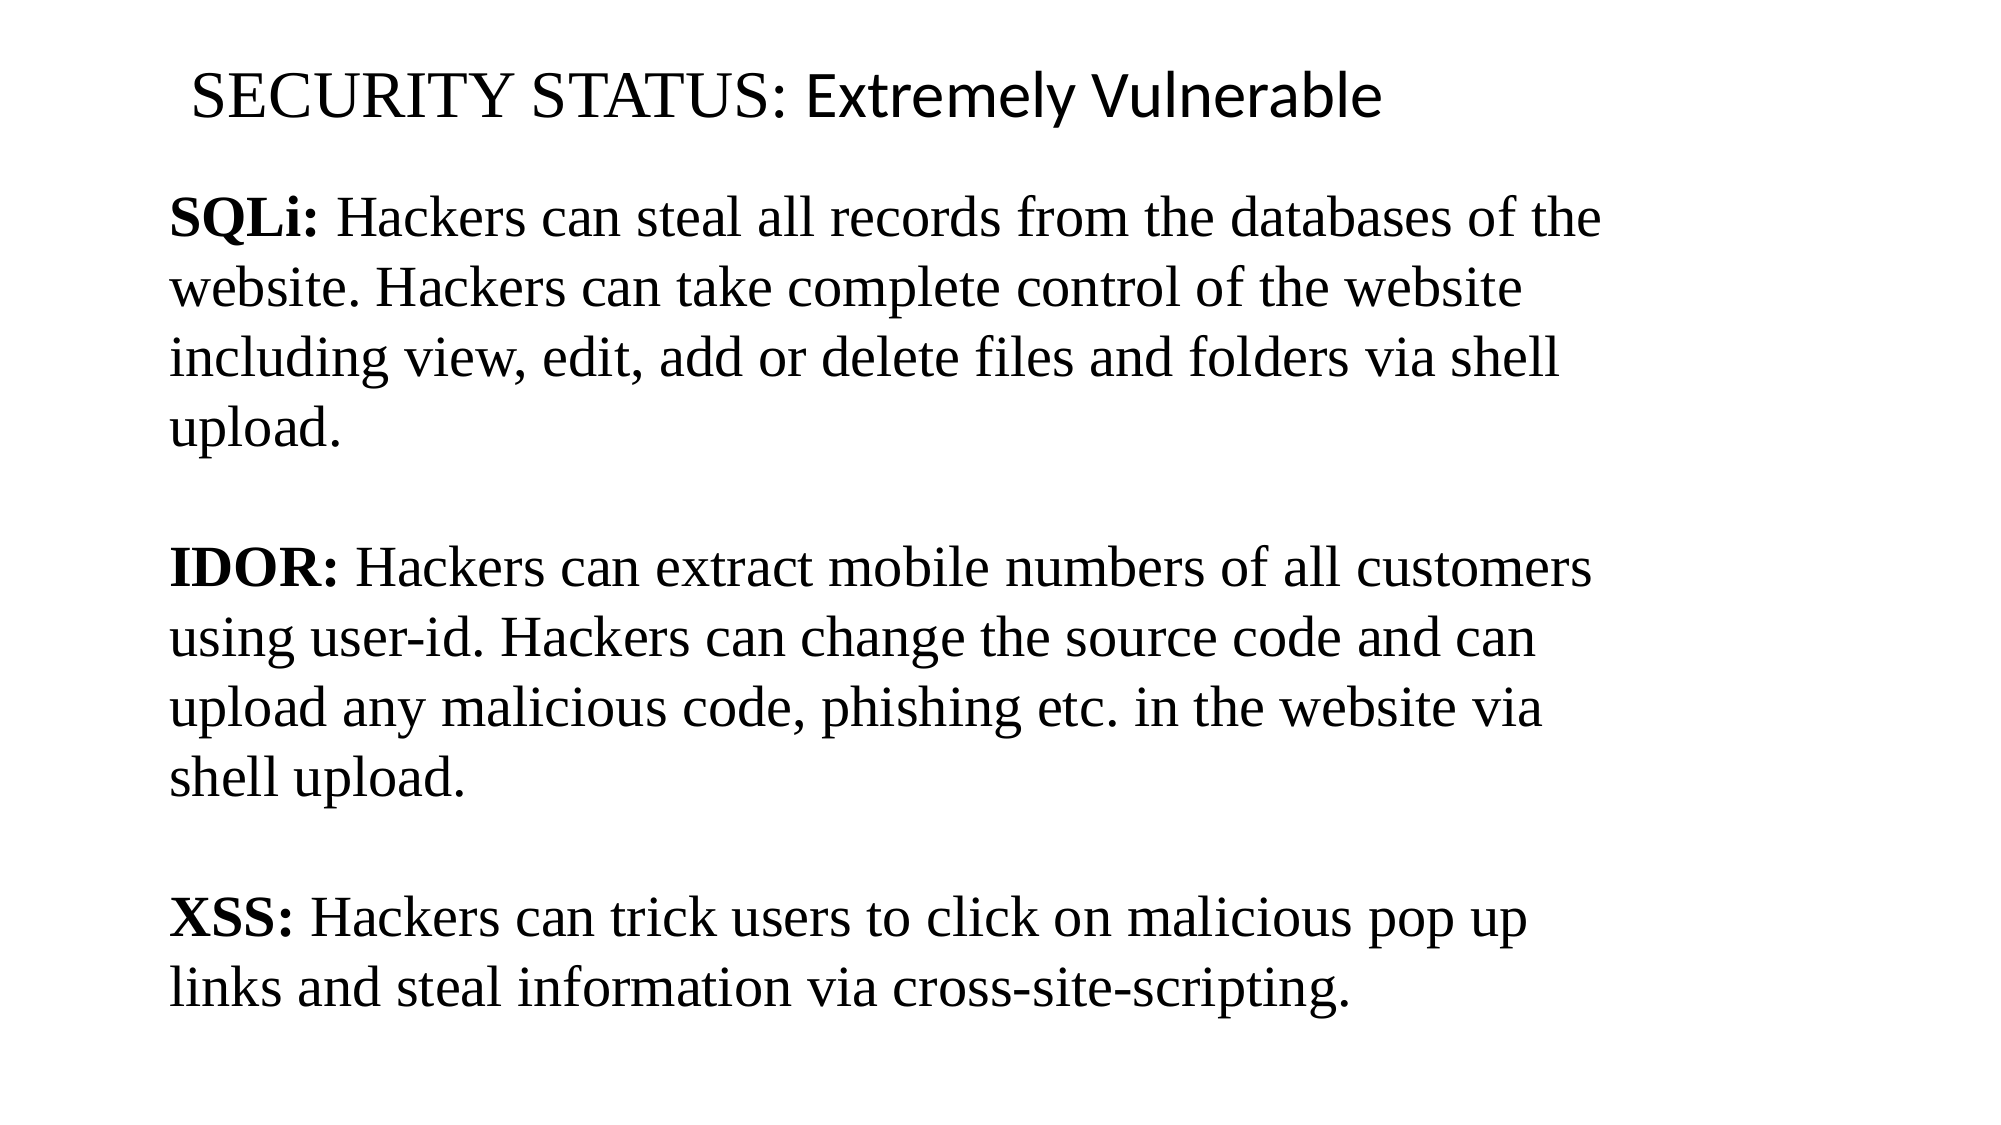

SECURITY STATUS: Extremely Vulnerable

SQLi: Hackers can steal all records from the databases of the website. Hackers can take complete control of the website including view, edit, add or delete files and folders via shell upload.

IDOR: Hackers can extract mobile numbers of all customers using user-id. Hackers can change the source code and can upload any malicious code, phishing etc. in the website via shell upload.

XSS: Hackers can trick users to click on malicious pop up links and steal information via cross-site-scripting.